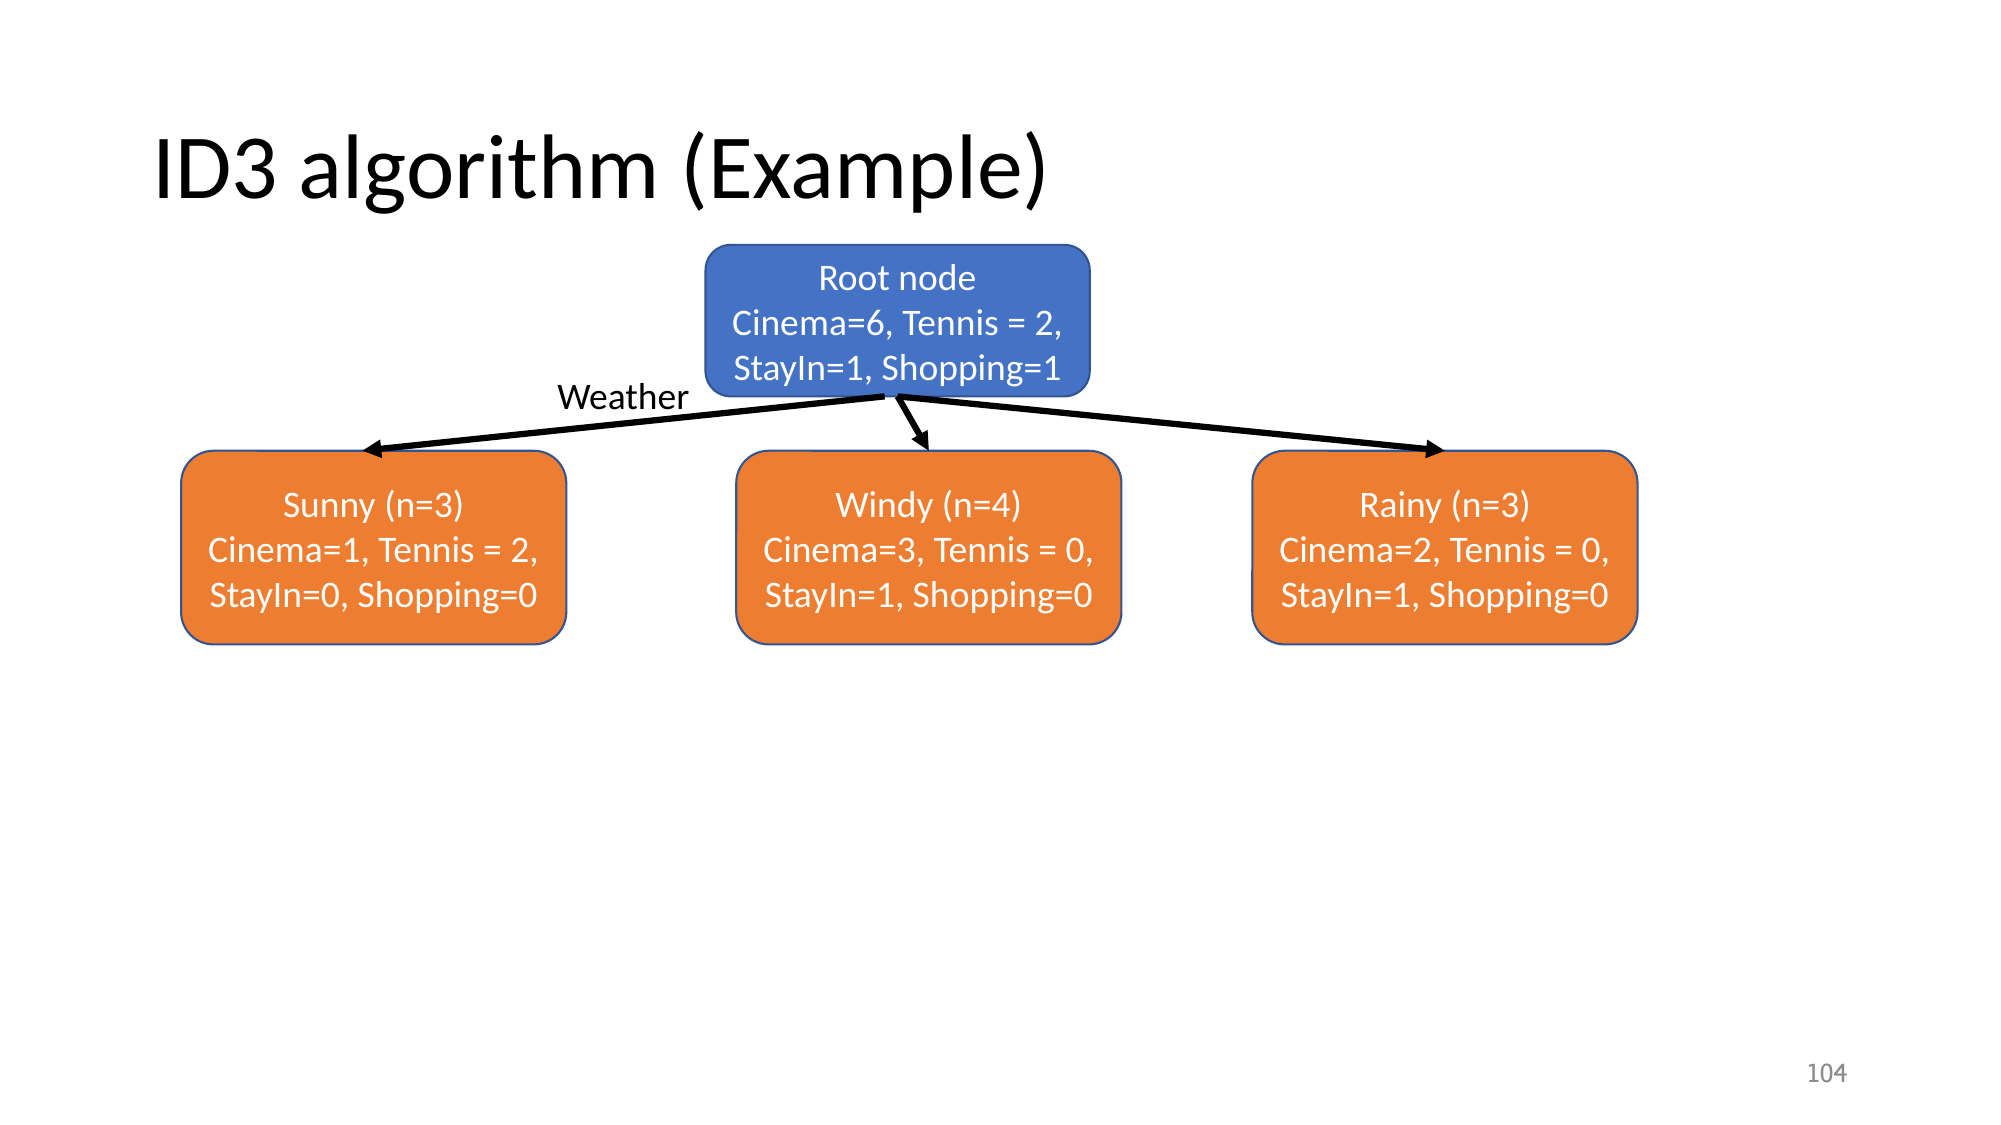

# ID3 algorithm (Example)
Root node
Cinema=6, Tennis = 2, StayIn=1, Shopping=1
Weather
Sunny (n=3)
Cinema=1, Tennis = 2, StayIn=0, Shopping=0
Windy (n=4)
Cinema=3, Tennis = 0, StayIn=1, Shopping=0
Rainy (n=3)
Cinema=2, Tennis = 0, StayIn=1, Shopping=0
104